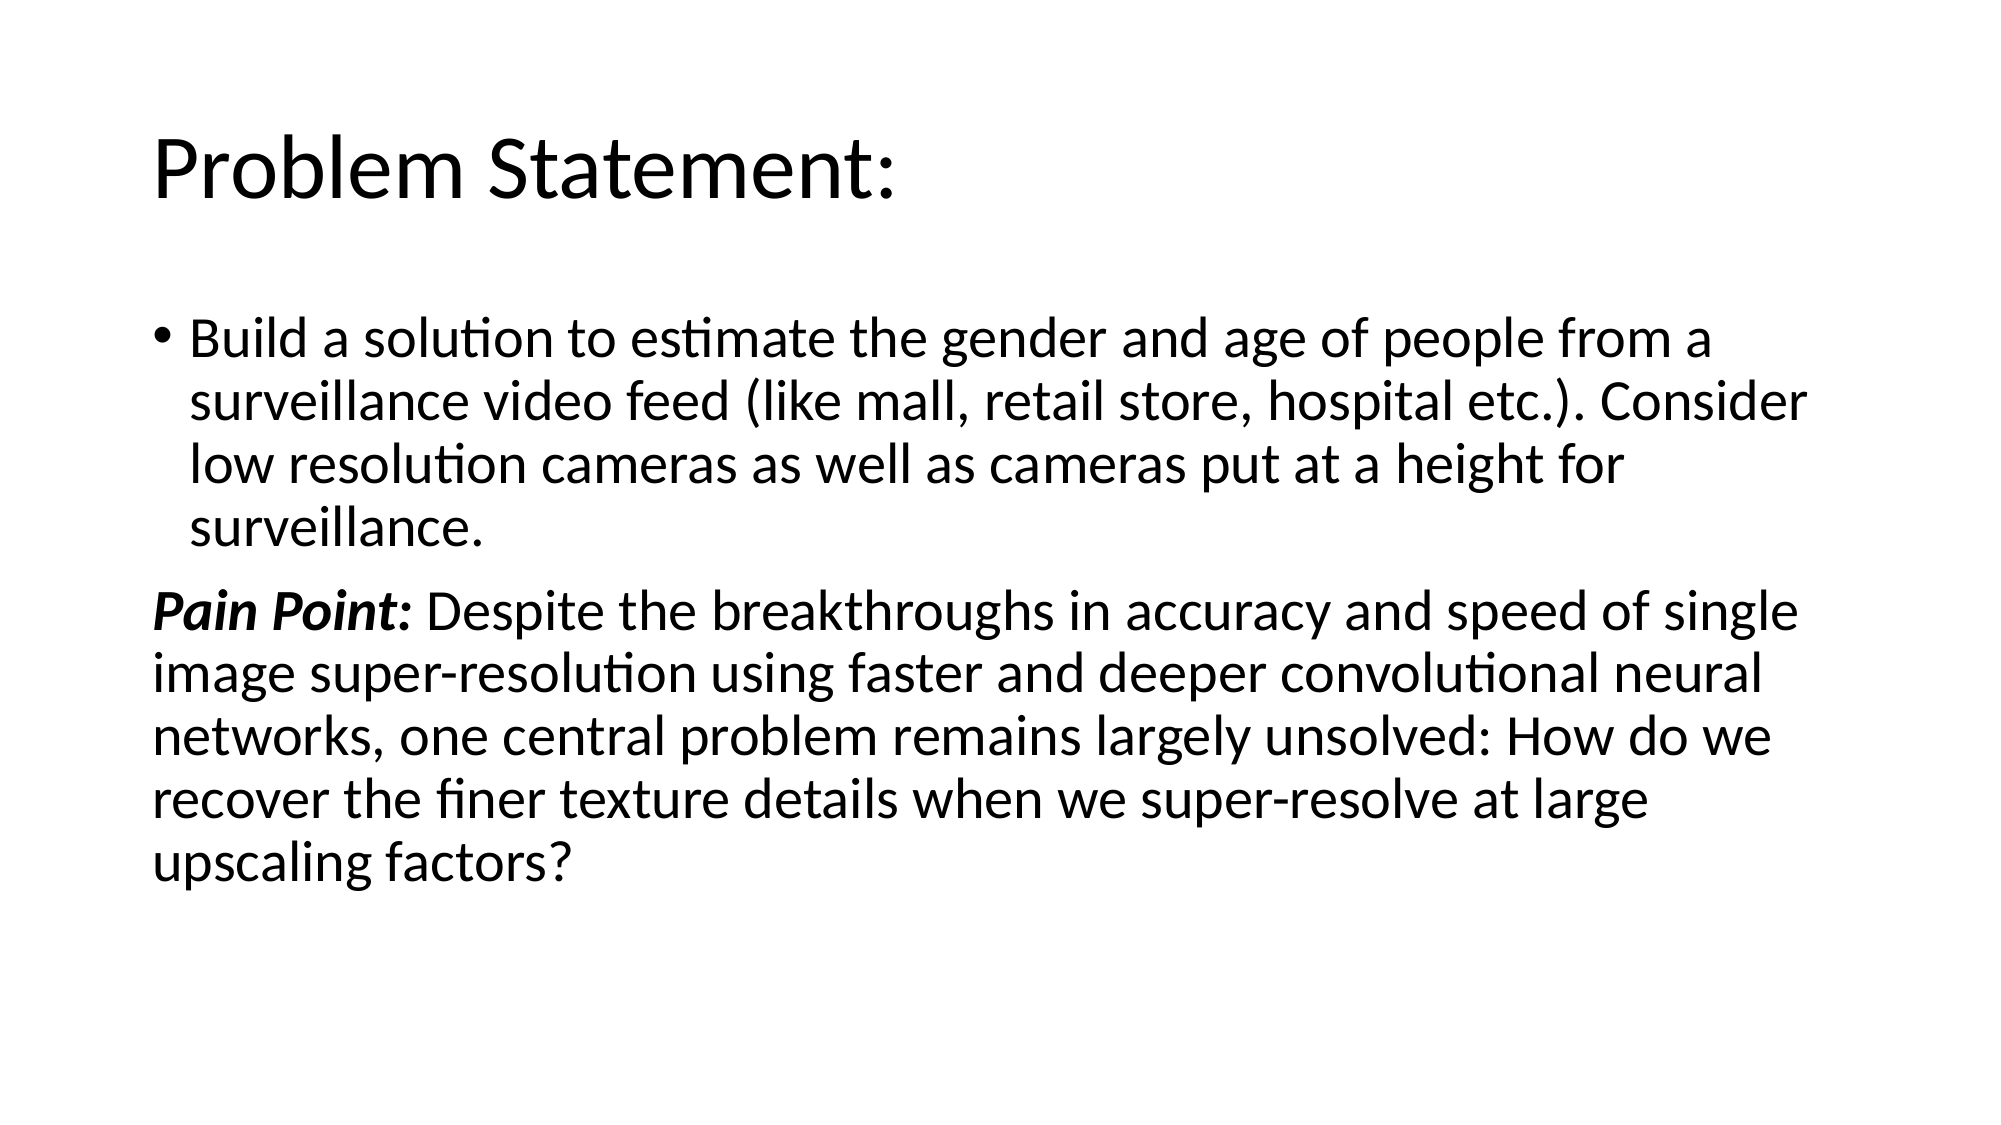

# Problem Statement:
Build a solution to estimate the gender and age of people from a surveillance video feed (like mall, retail store, hospital etc.). Consider low resolution cameras as well as cameras put at a height for surveillance.
Pain Point: Despite the breakthroughs in accuracy and speed of single image super-resolution using faster and deeper convolutional neural networks, one central problem remains largely unsolved: How do we recover the finer texture details when we super-resolve at large upscaling factors?